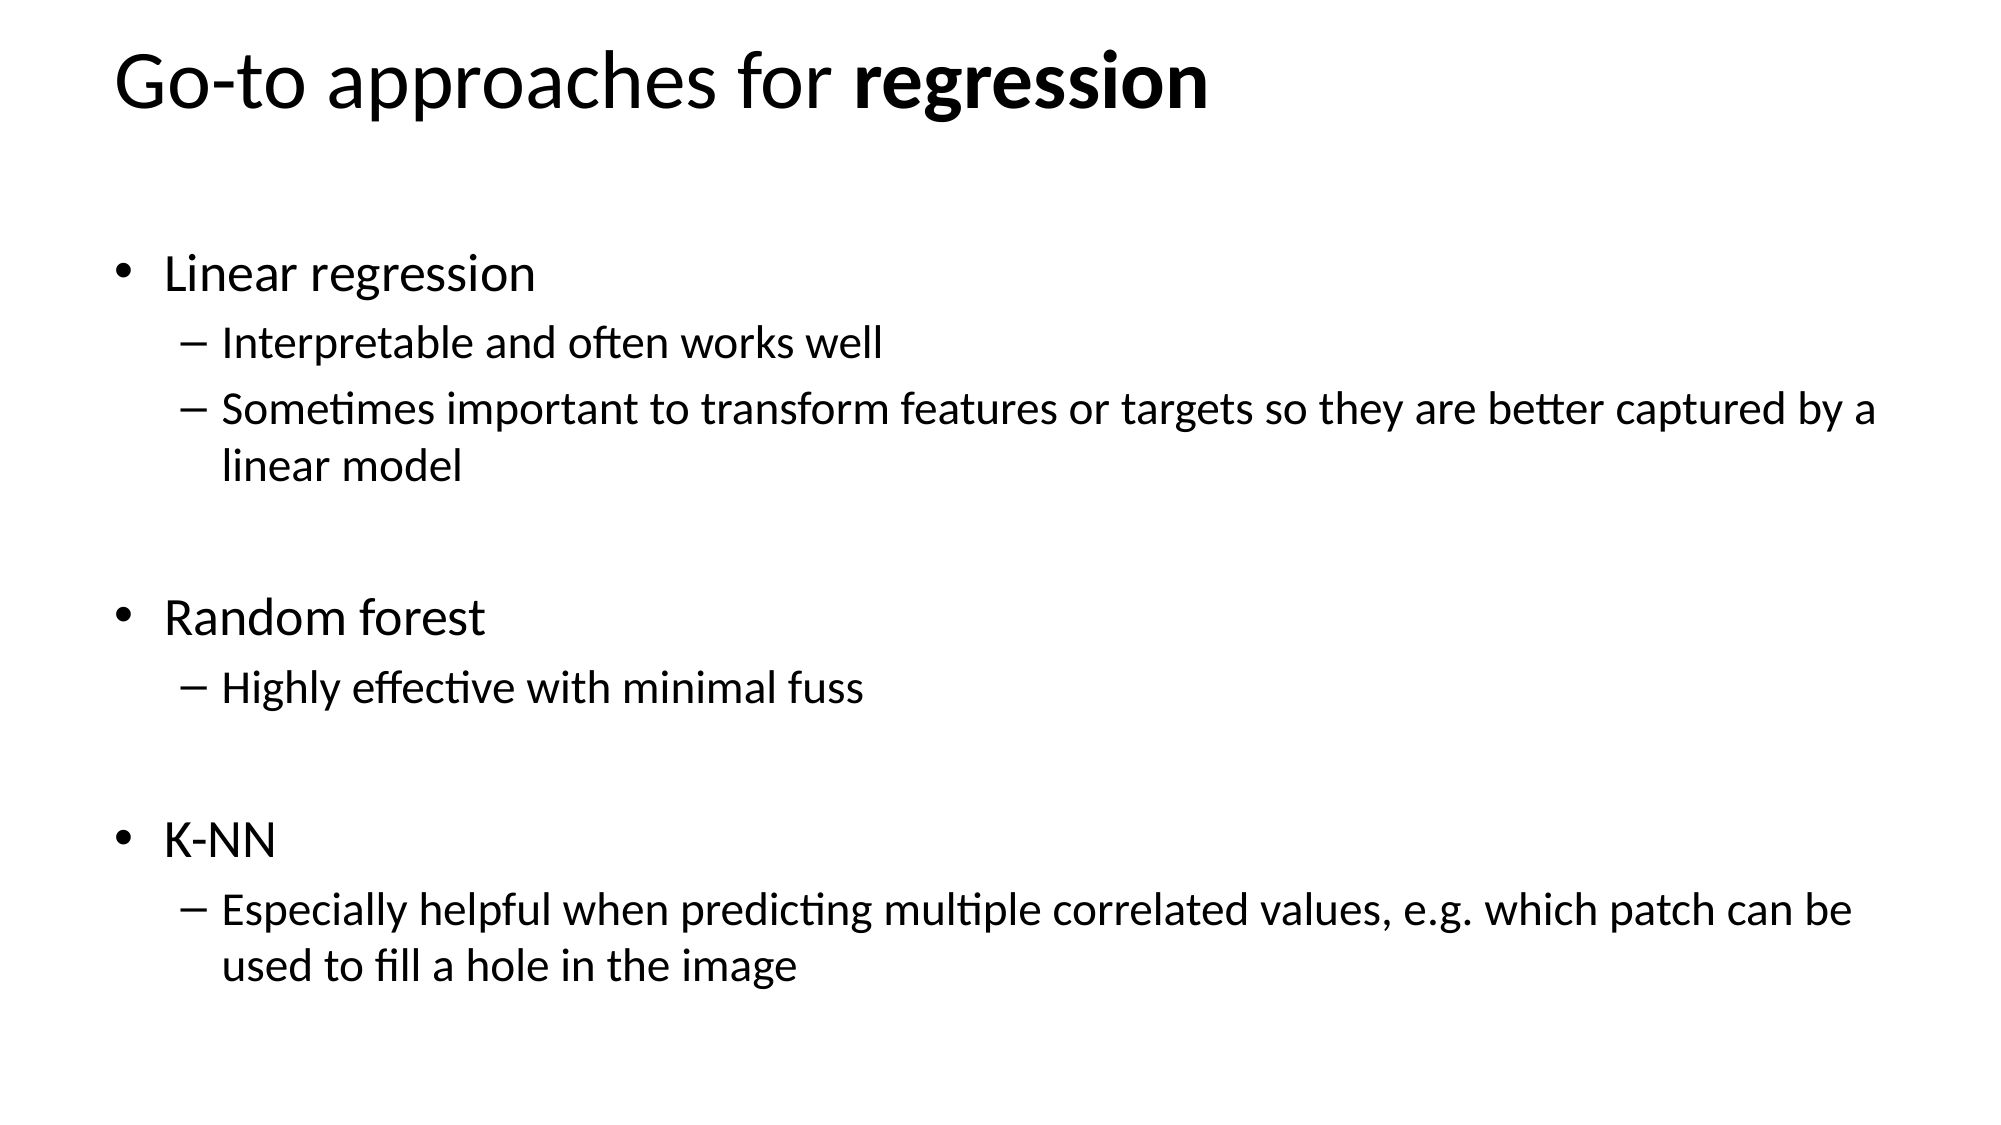

# Go-to approaches for regression

Linear regression
Interpretable and often works well
Sometimes important to transform features or targets so they are better captured by a linear model

Random forest
Highly effective with minimal fuss

K-NN
Especially helpful when predicting multiple correlated values, e.g. which patch can be used to fill a hole in the image